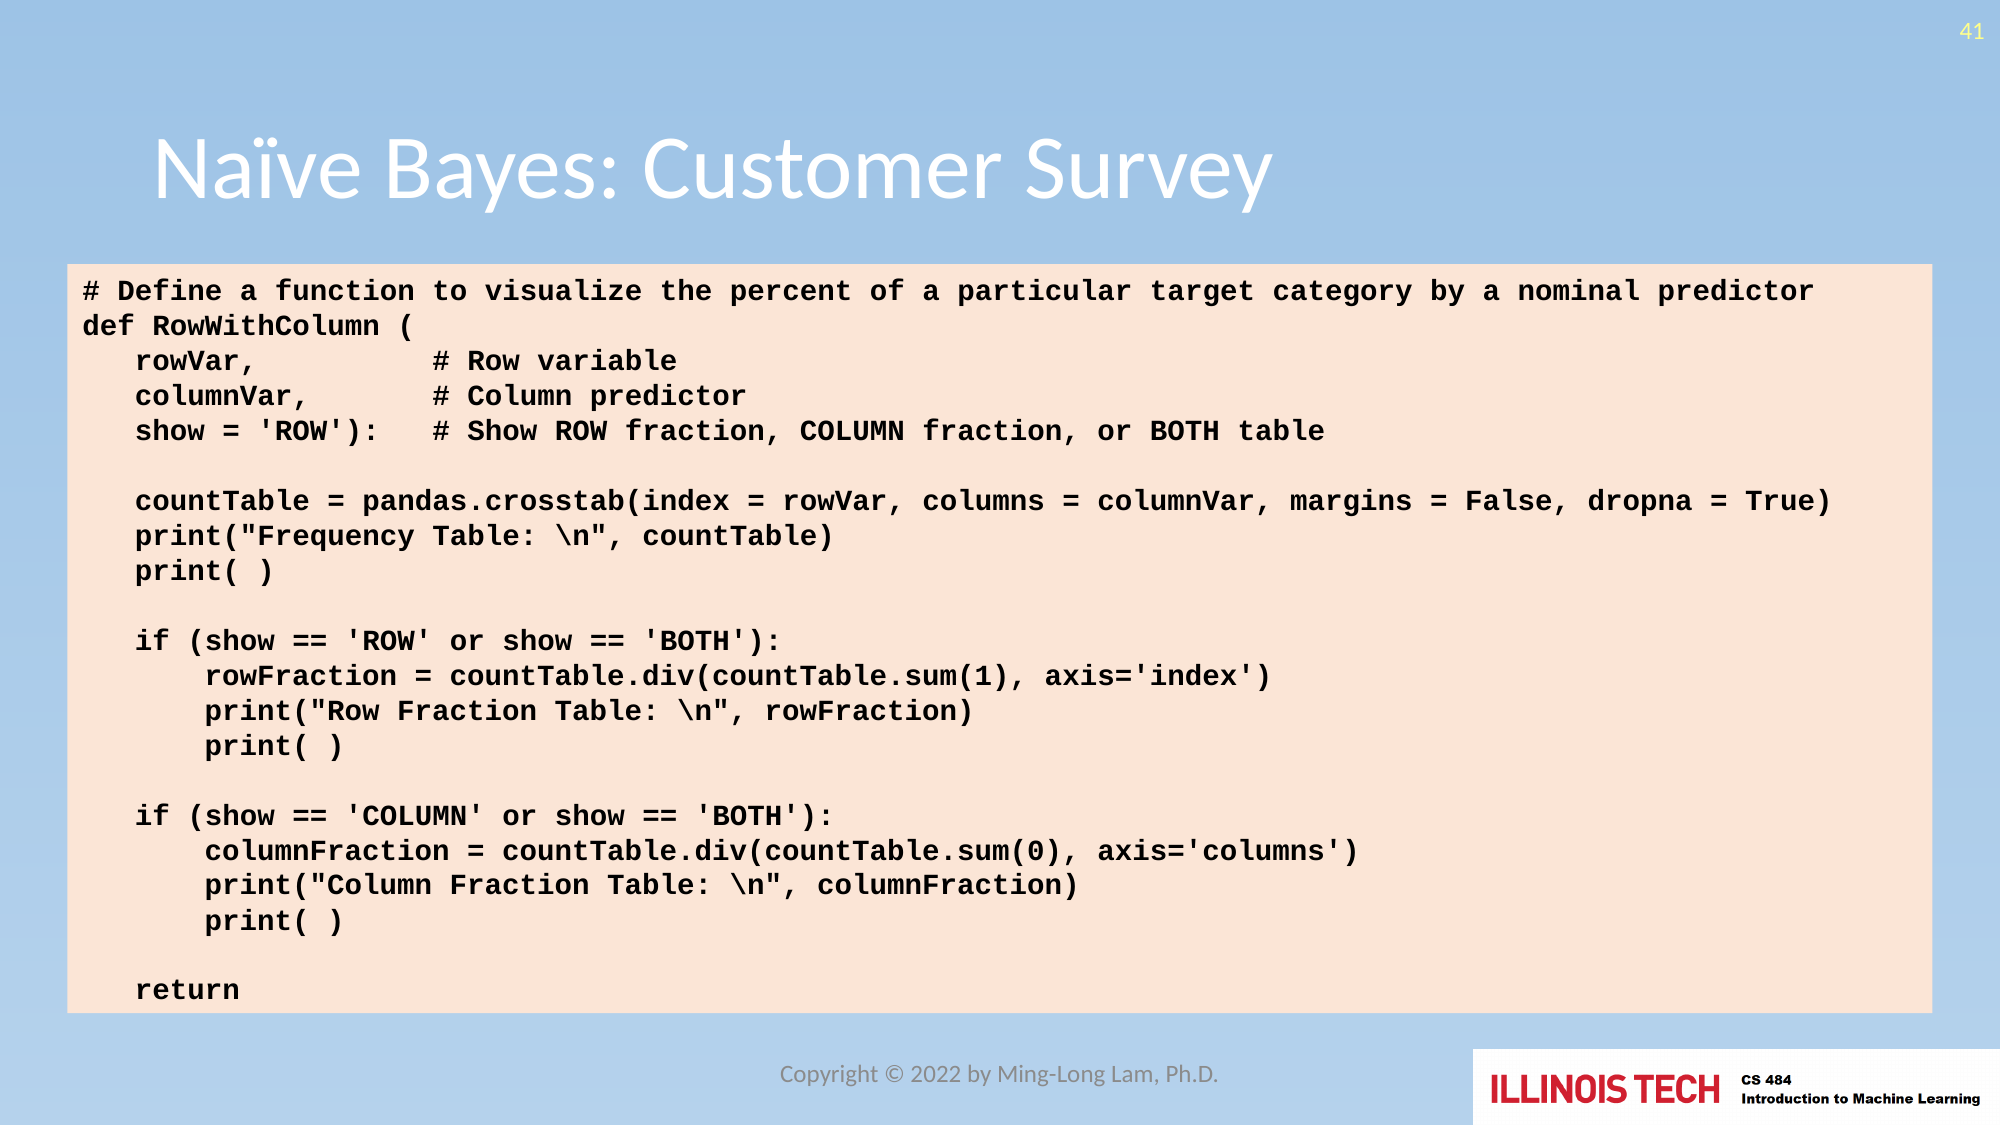

41
# Naïve Bayes: Customer Survey
# Define a function to visualize the percent of a particular target category by a nominal predictor
def RowWithColumn (
   rowVar,          # Row variable
   columnVar,       # Column predictor
   show = 'ROW'):   # Show ROW fraction, COLUMN fraction, or BOTH table

   countTable = pandas.crosstab(index = rowVar, columns = columnVar, margins = False, dropna = True)
   print("Frequency Table: \n", countTable)
   print( )

   if (show == 'ROW' or show == 'BOTH'):
       rowFraction = countTable.div(countTable.sum(1), axis='index')
       print("Row Fraction Table: \n", rowFraction)
       print( )

   if (show == 'COLUMN' or show == 'BOTH'):
       columnFraction = countTable.div(countTable.sum(0), axis='columns')
       print("Column Fraction Table: \n", columnFraction)
       print( )

   return
Copyright © 2022 by Ming-Long Lam, Ph.D.